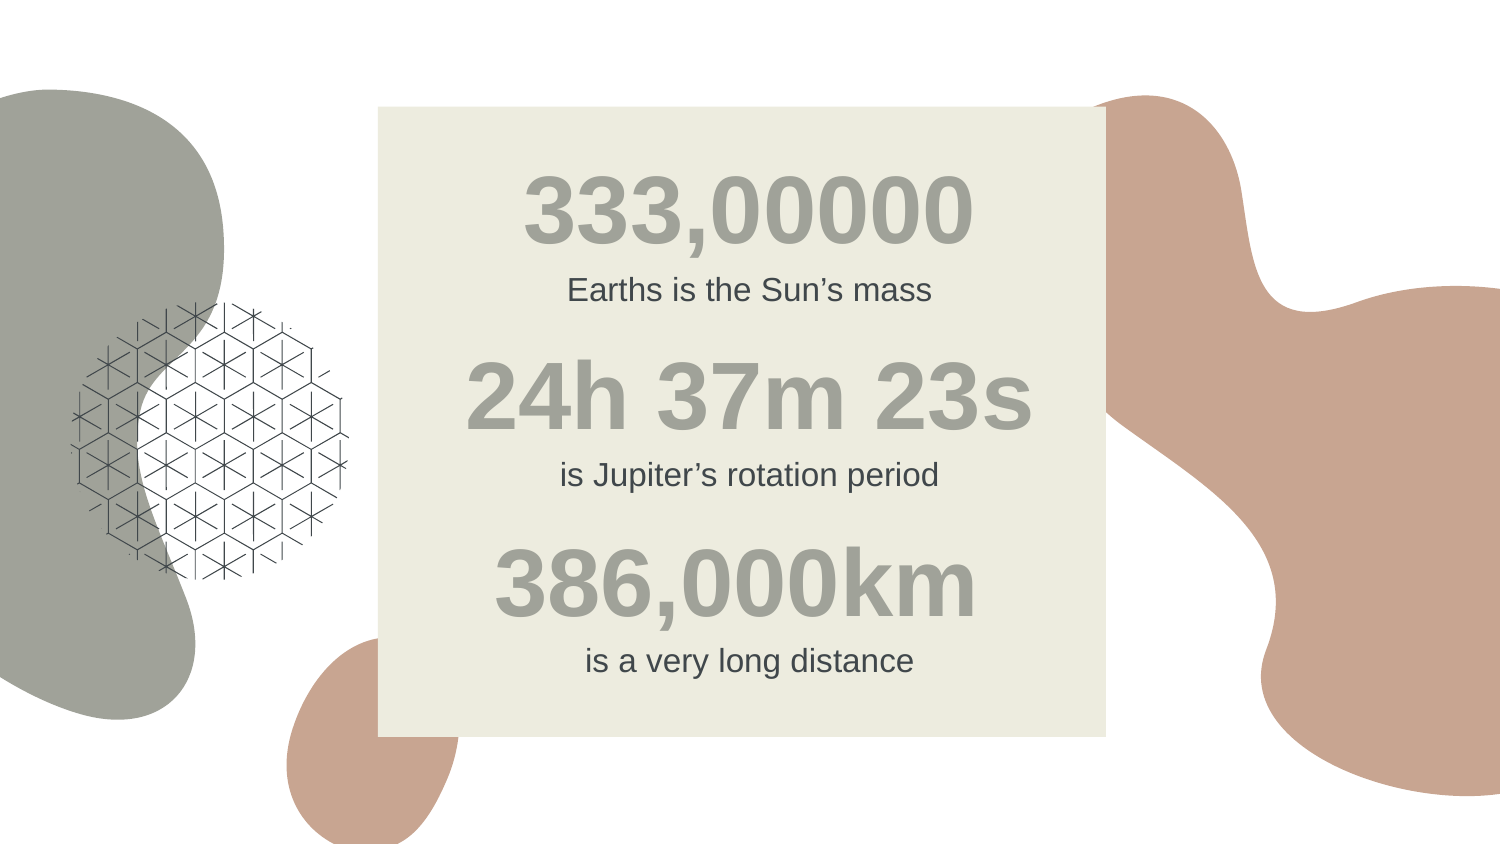

# 333,00000
Earths is the Sun’s mass
24h 37m 23s
is Jupiter’s rotation period

386,000km
is a very long distance